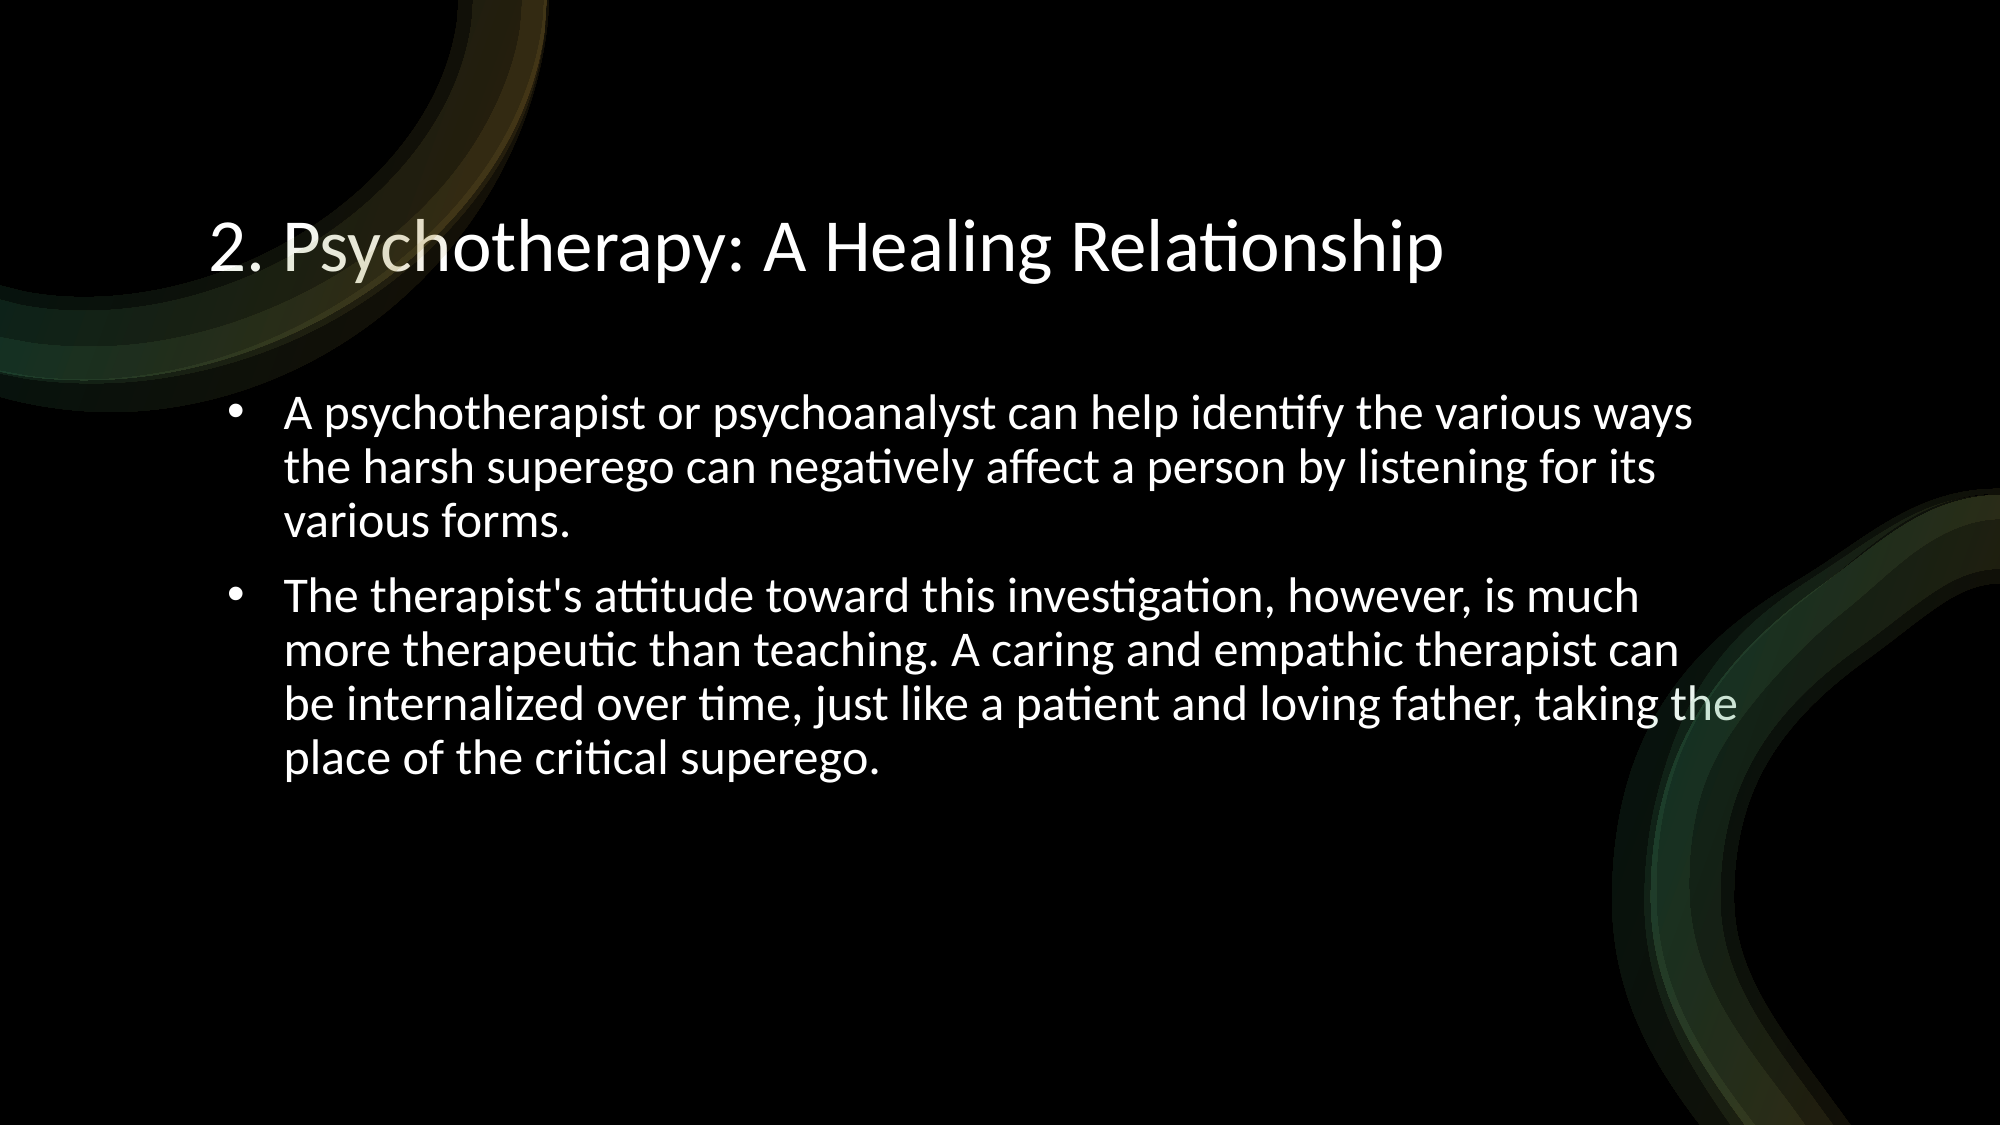

# 2. Psychotherapy: A Healing Relationship
A psychotherapist or psychoanalyst can help identify the various ways the harsh superego can negatively affect a person by listening for its various forms.
The therapist's attitude toward this investigation, however, is much more therapeutic than teaching. A caring and empathic therapist can be internalized over time, just like a patient and loving father, taking the place of the critical superego.